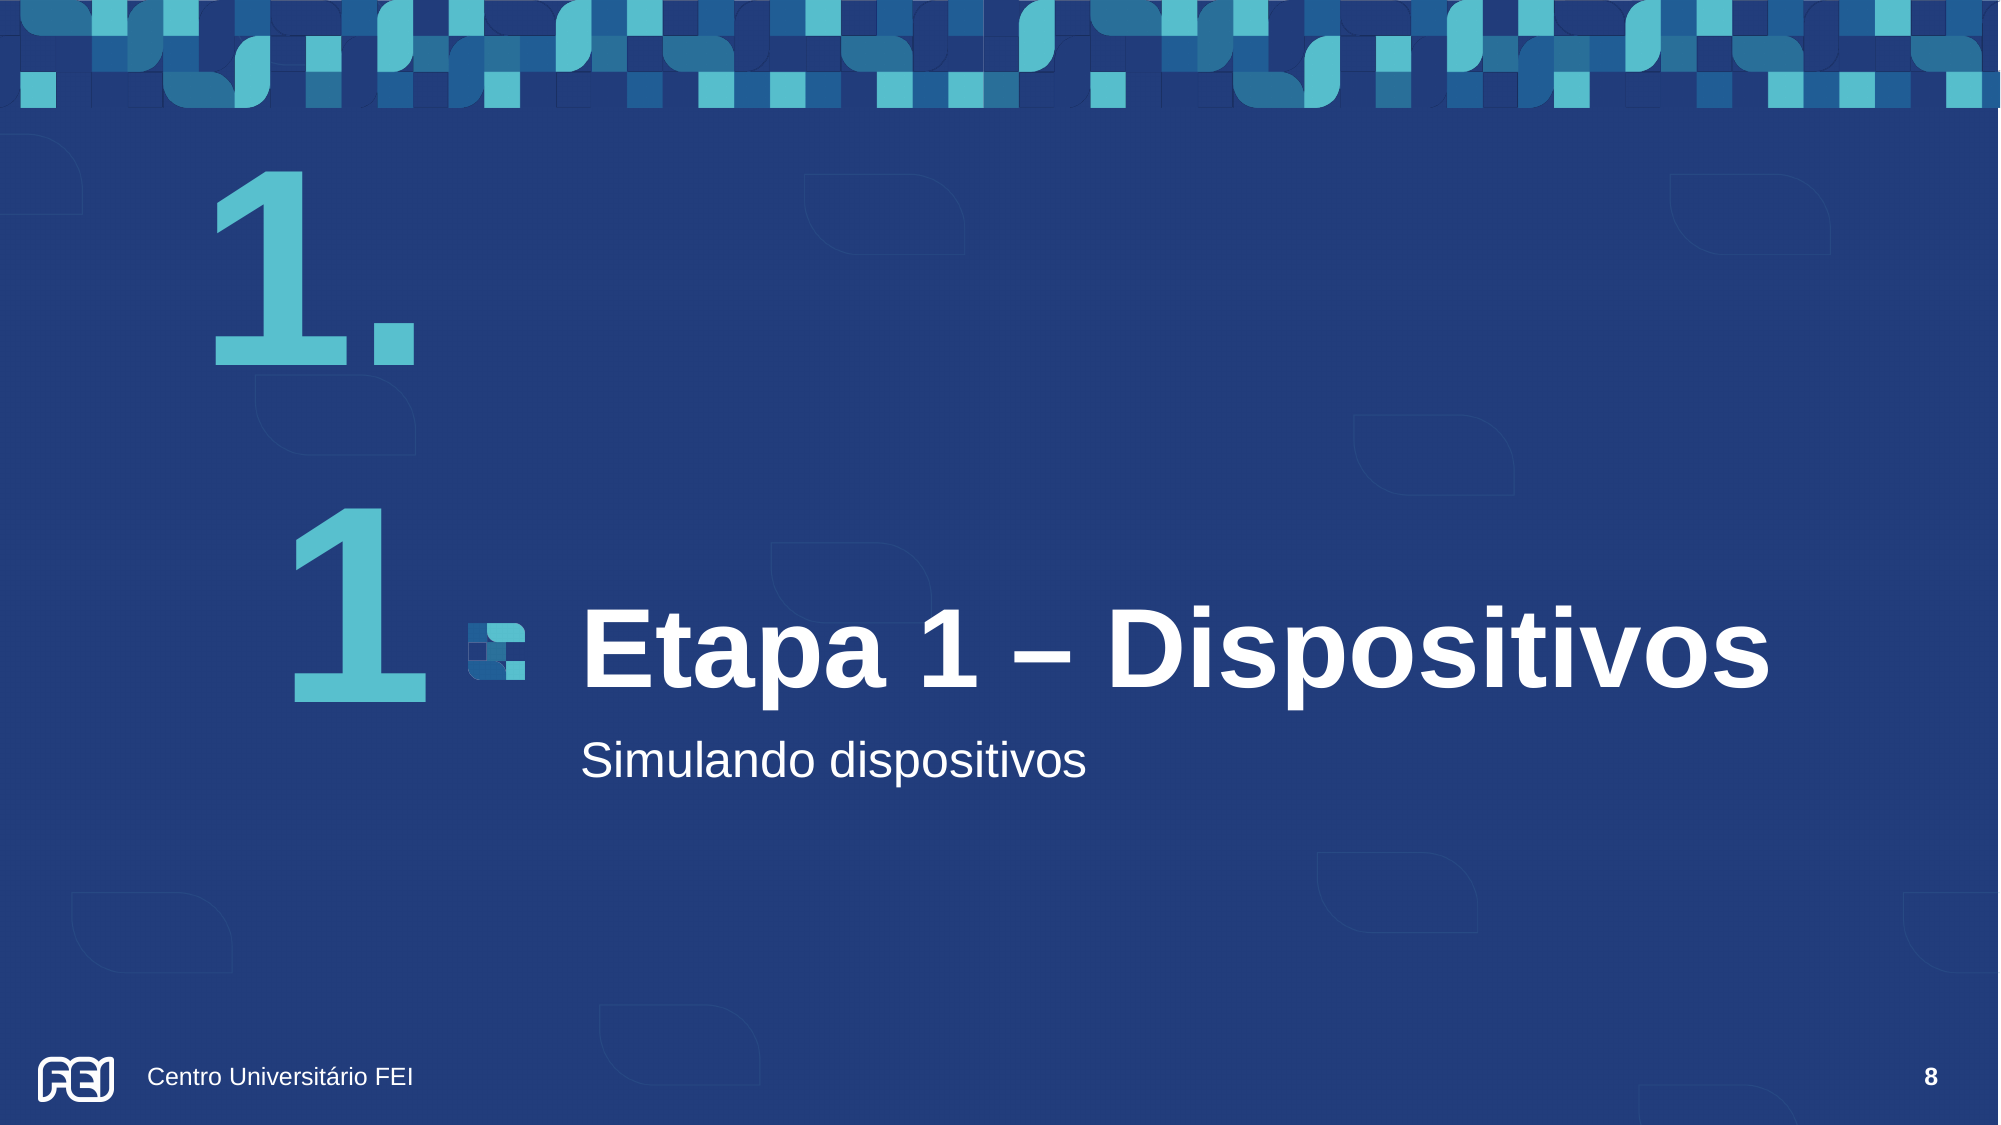

# 1.1
Etapa 1 – Dispositivos
Simulando dispositivos
Centro Universitário FEI
8